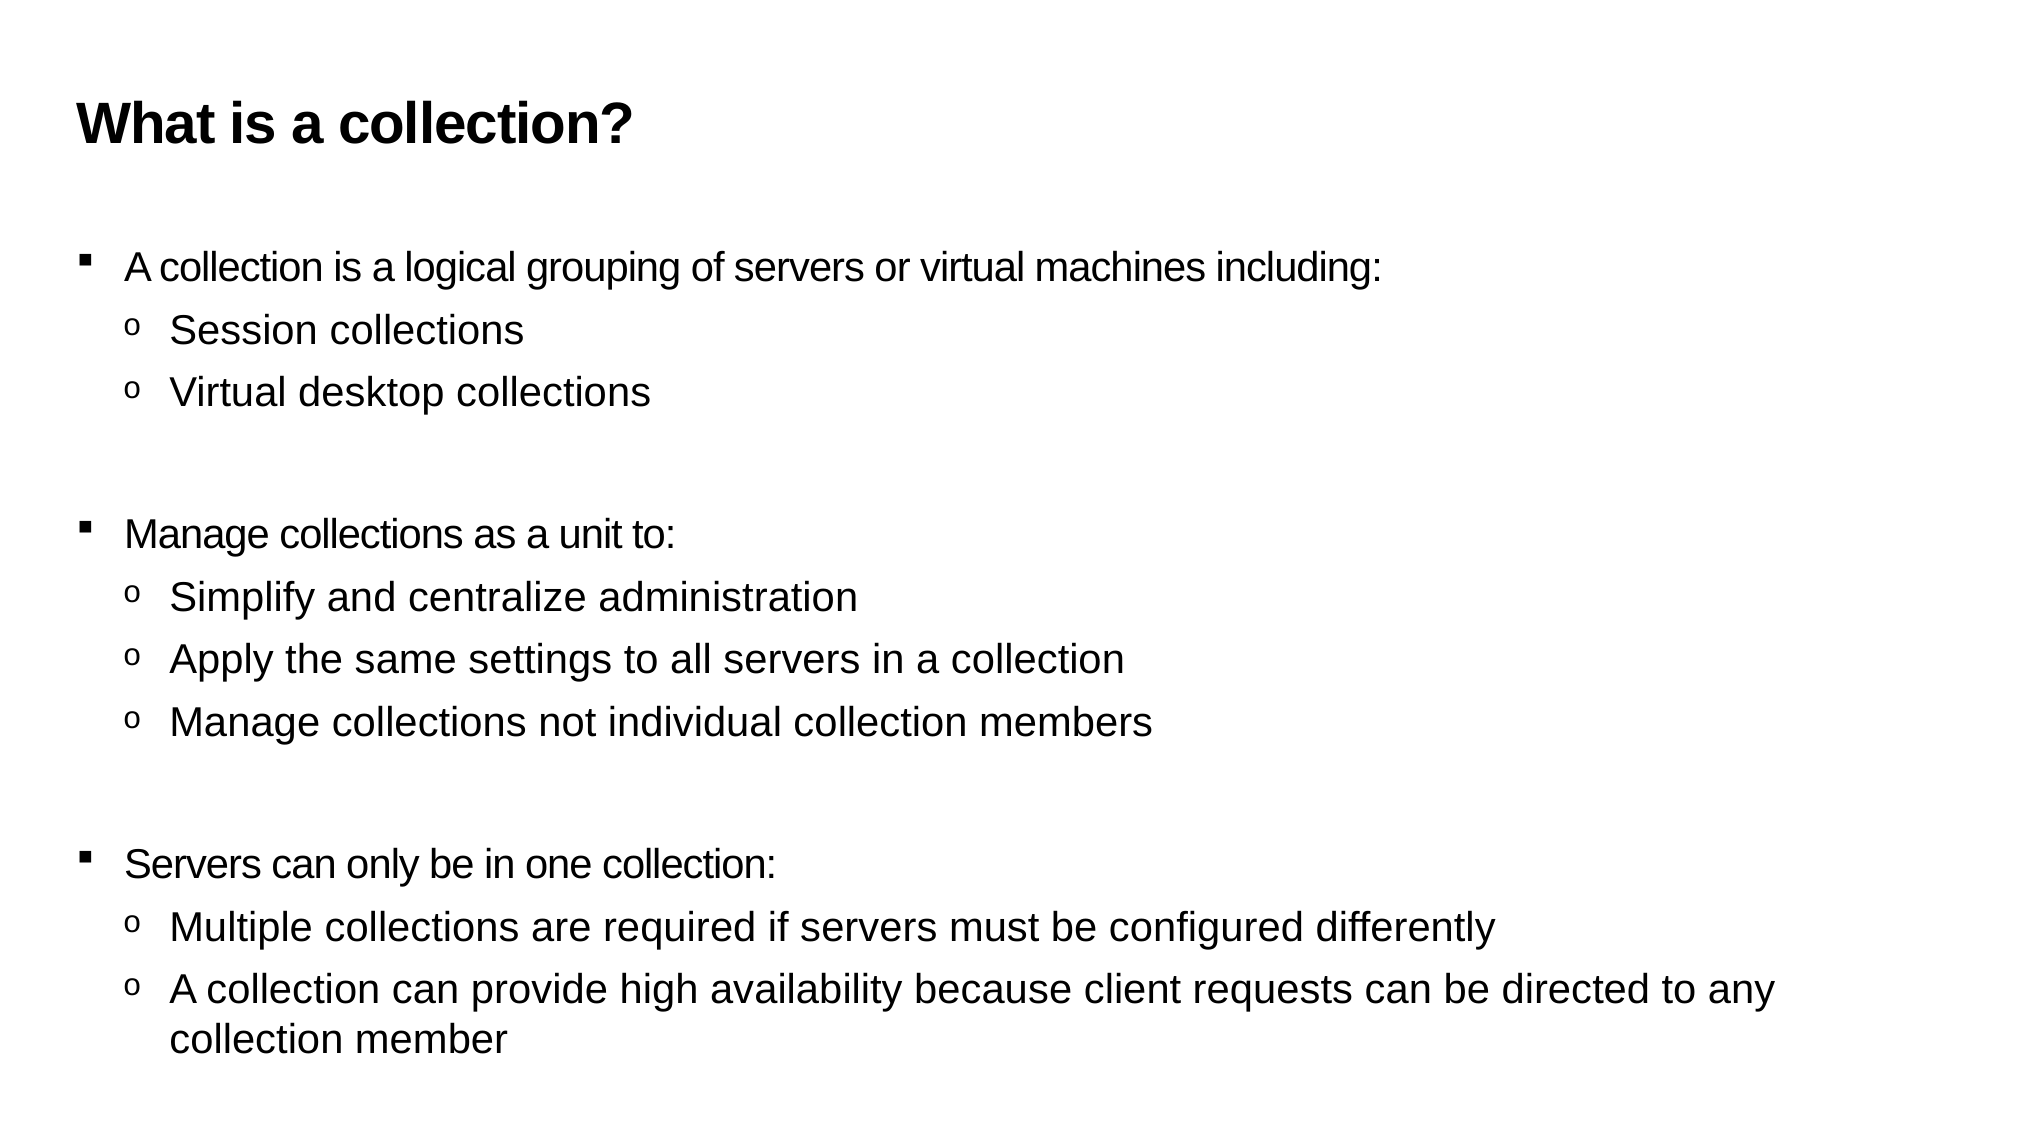

# What is a collection?
A collection is a logical grouping of servers or virtual machines including:
Session collections
Virtual desktop collections

Manage collections as a unit to:
Simplify and centralize administration
Apply the same settings to all servers in a collection
Manage collections not individual collection members

Servers can only be in one collection:
Multiple collections are required if servers must be configured differently
A collection can provide high availability because client requests can be directed to any collection member